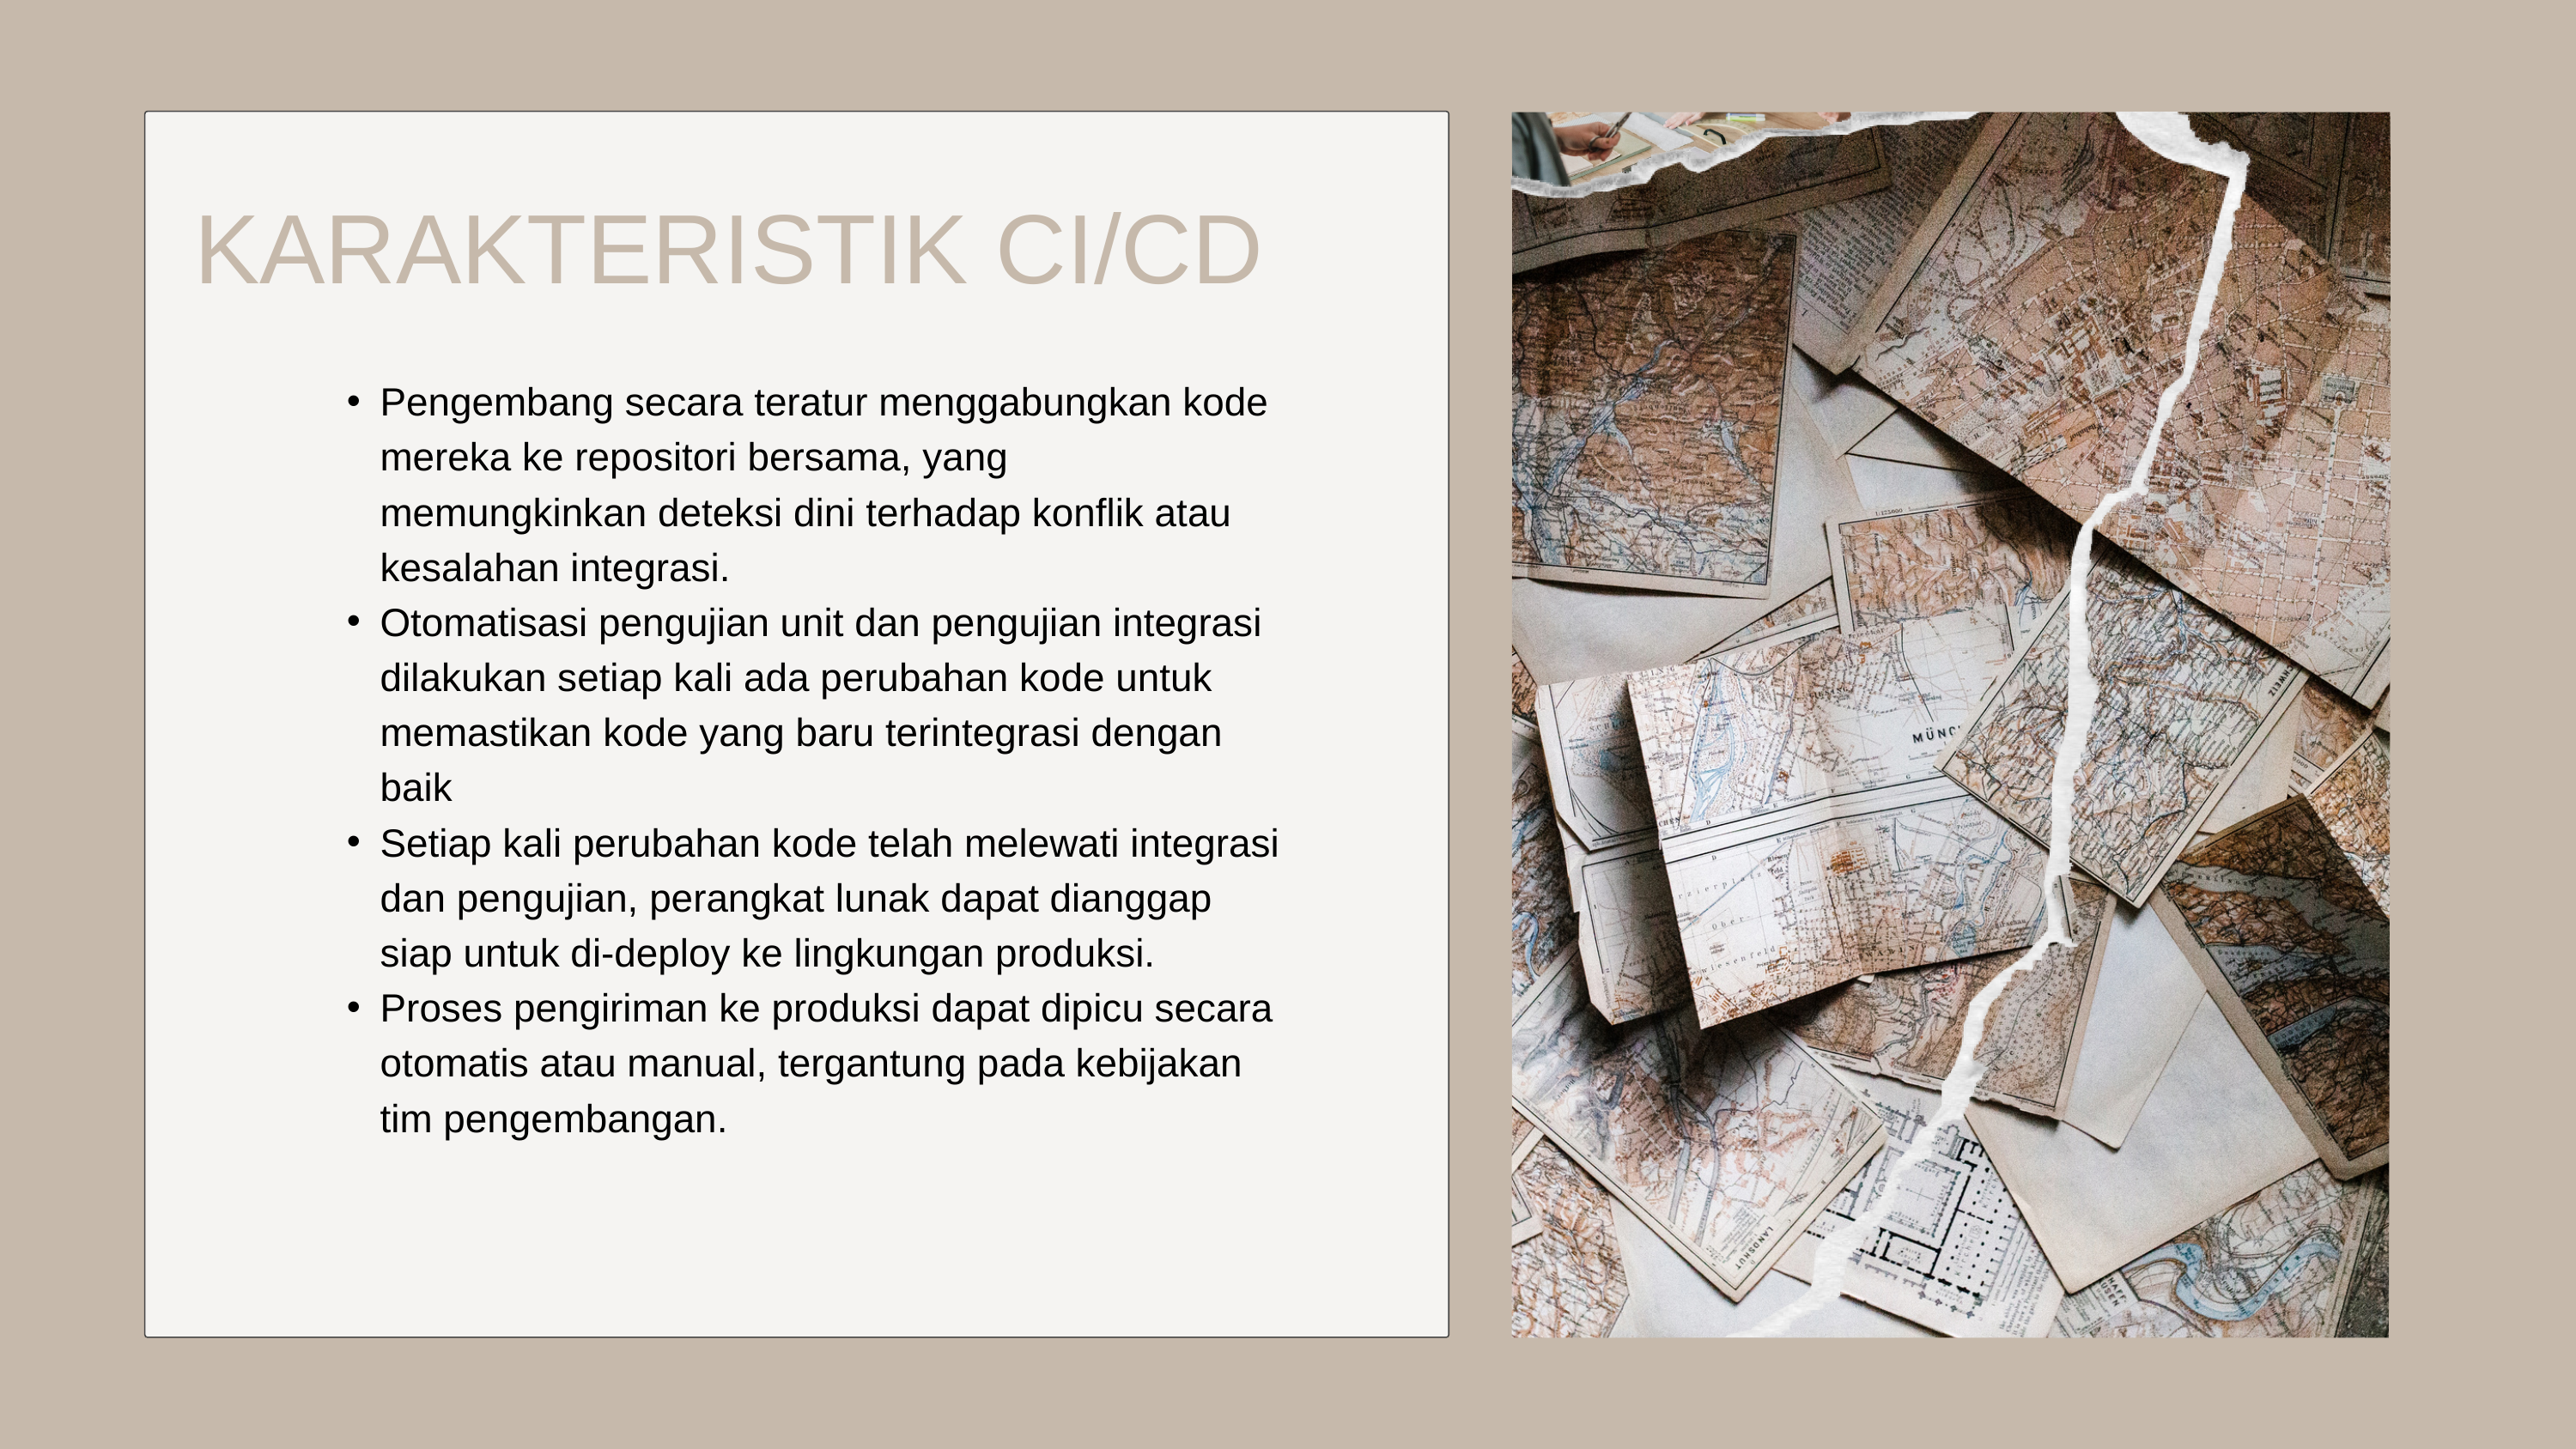

KARAKTERISTIK CI/CD
Pengembang secara teratur menggabungkan kode mereka ke repositori bersama, yang memungkinkan deteksi dini terhadap konflik atau kesalahan integrasi.
Otomatisasi pengujian unit dan pengujian integrasi dilakukan setiap kali ada perubahan kode untuk memastikan kode yang baru terintegrasi dengan baik
Setiap kali perubahan kode telah melewati integrasi dan pengujian, perangkat lunak dapat dianggap siap untuk di-deploy ke lingkungan produksi.
Proses pengiriman ke produksi dapat dipicu secara otomatis atau manual, tergantung pada kebijakan tim pengembangan.